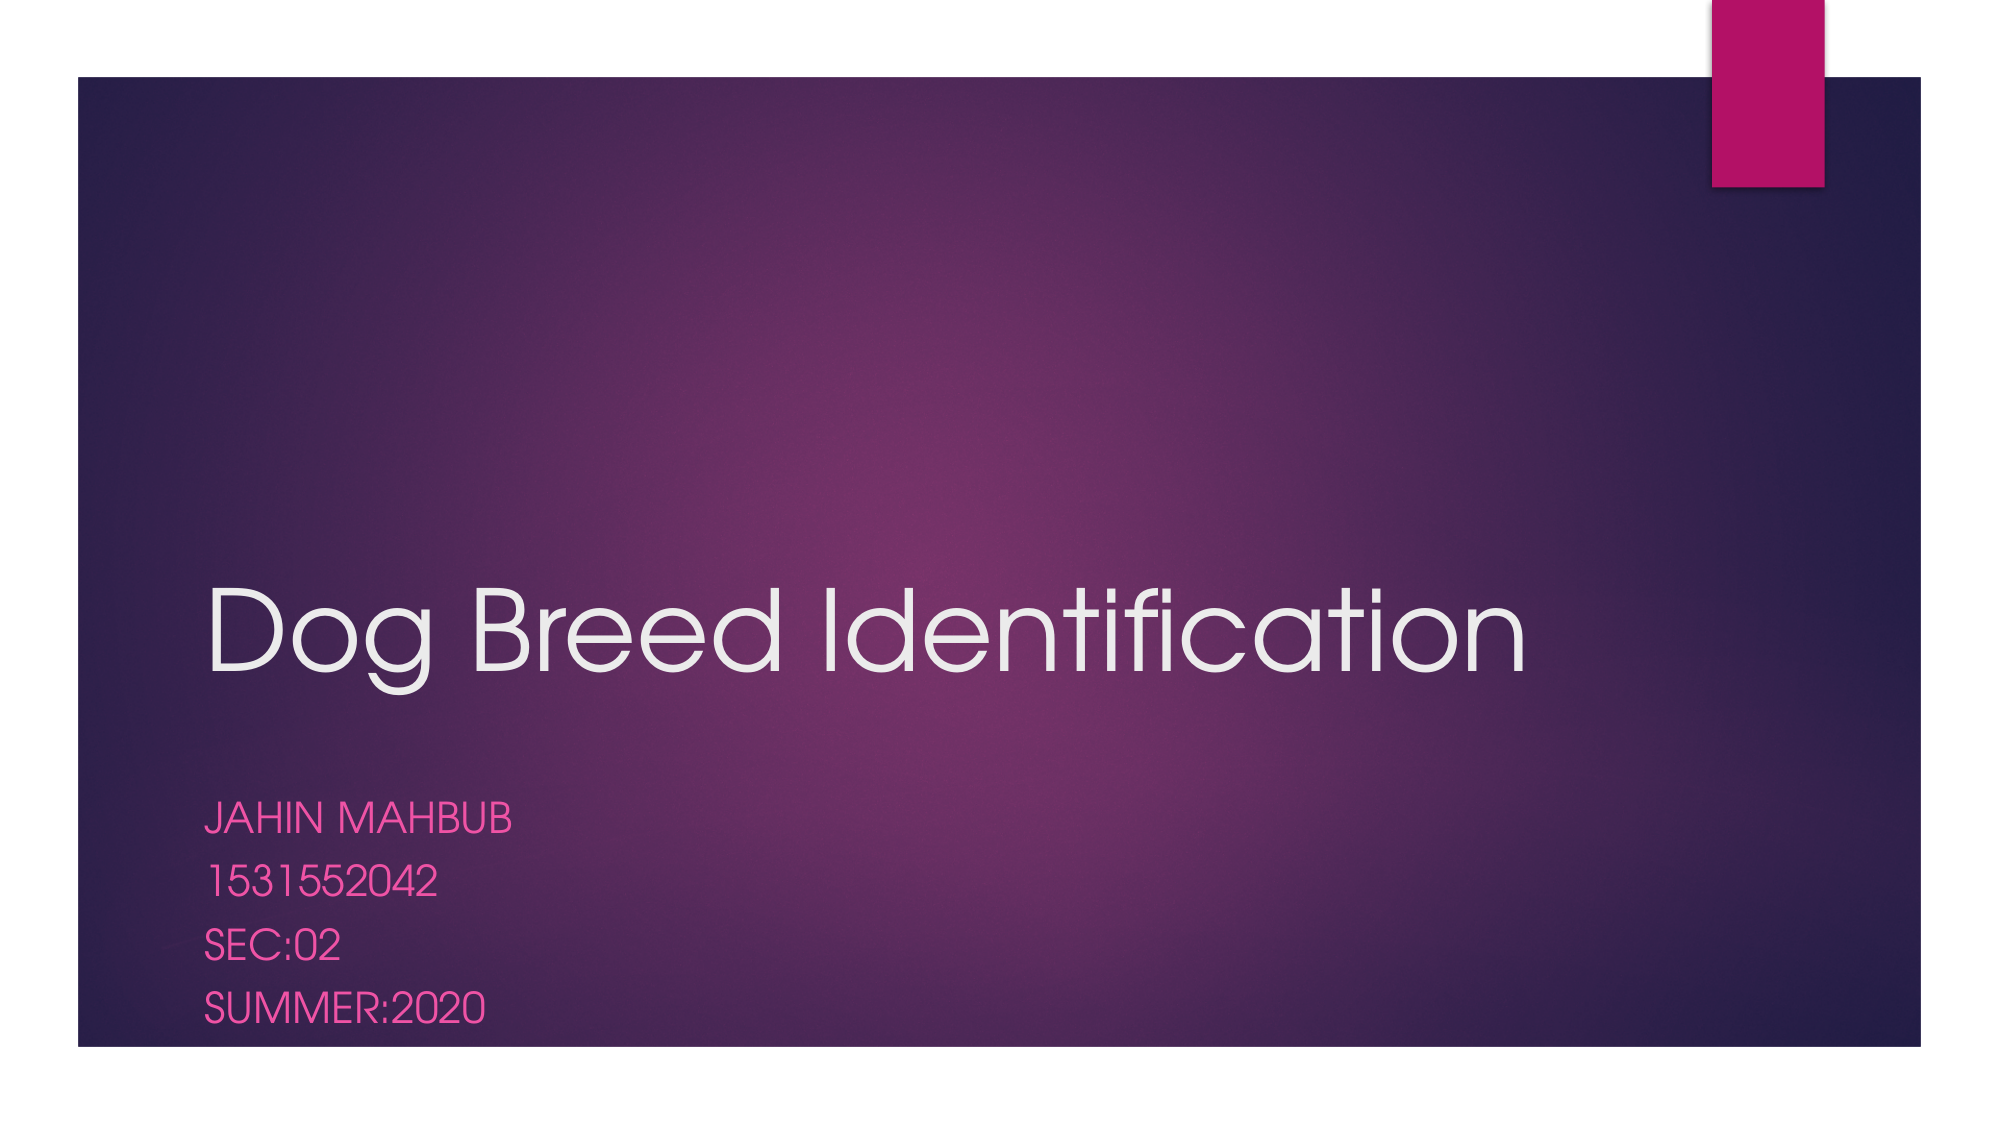

# Dog Breed Identification
Jahin Mahbub
1531552042
Sec:02
Summer:2020